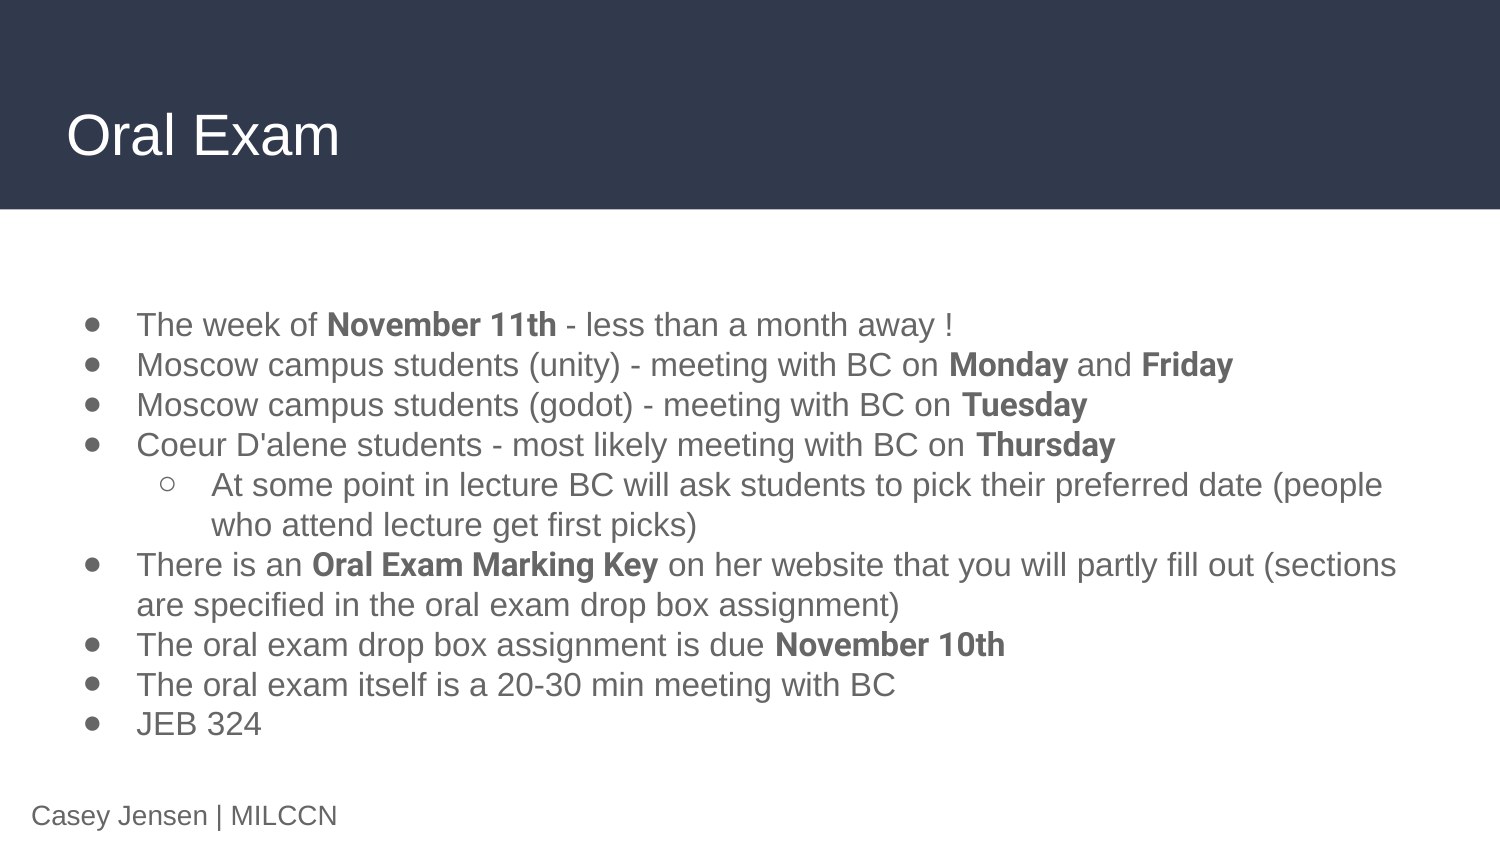

# Oral Exam
The week of November 11th - less than a month away !
Moscow campus students (unity) - meeting with BC on Monday and Friday
Moscow campus students (godot) - meeting with BC on Tuesday
Coeur D'alene students - most likely meeting with BC on Thursday
At some point in lecture BC will ask students to pick their preferred date (people who attend lecture get first picks)
There is an Oral Exam Marking Key on her website that you will partly fill out (sections are specified in the oral exam drop box assignment)
The oral exam drop box assignment is due November 10th
The oral exam itself is a 20-30 min meeting with BC
JEB 324
Casey Jensen | MILCCN